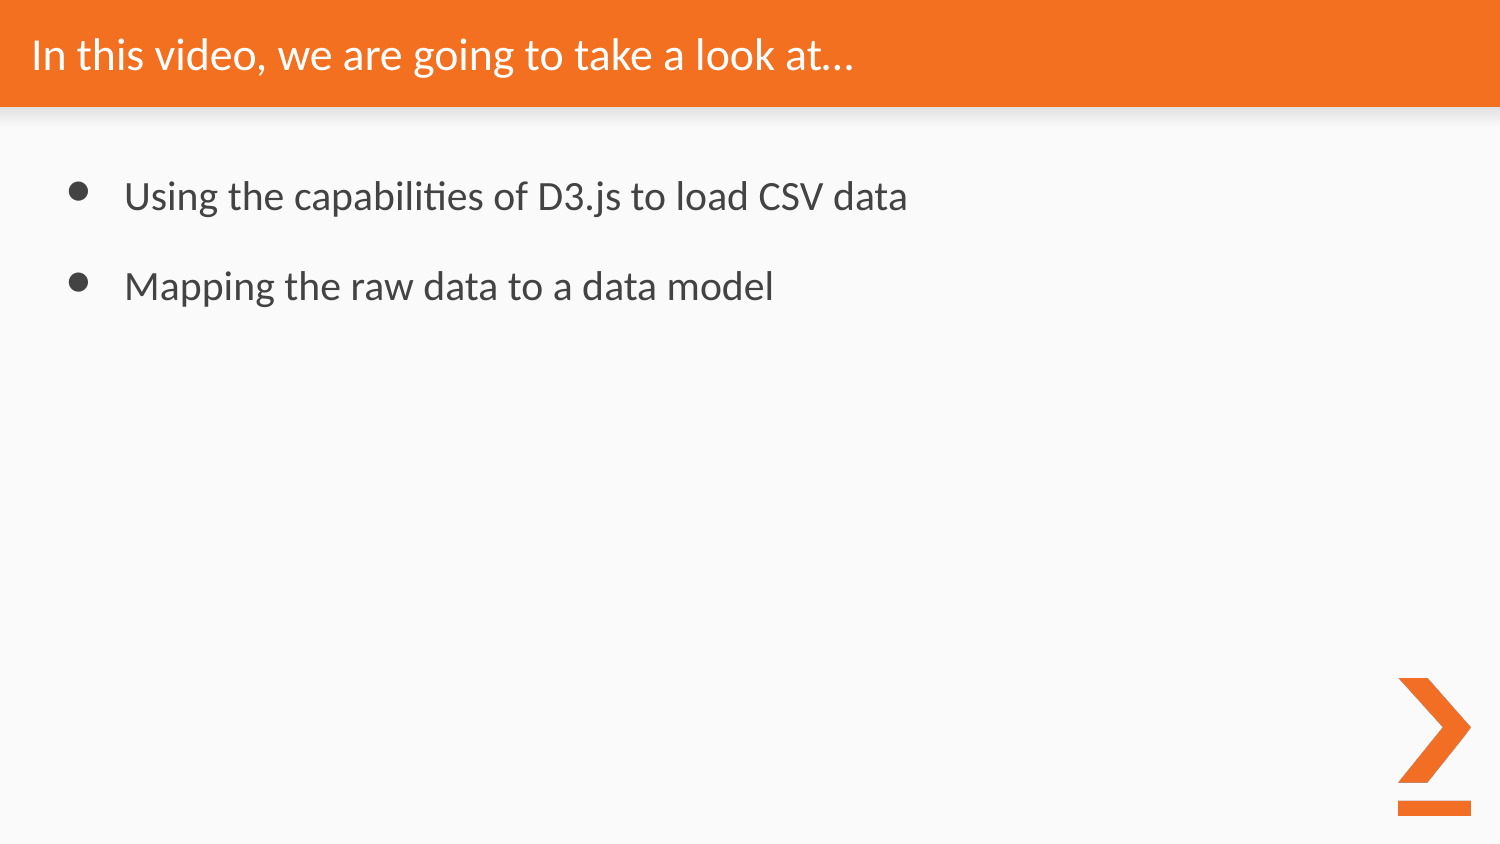

# In this video, we are going to take a look at…
Using the capabilities of D3.js to load CSV data
Mapping the raw data to a data model